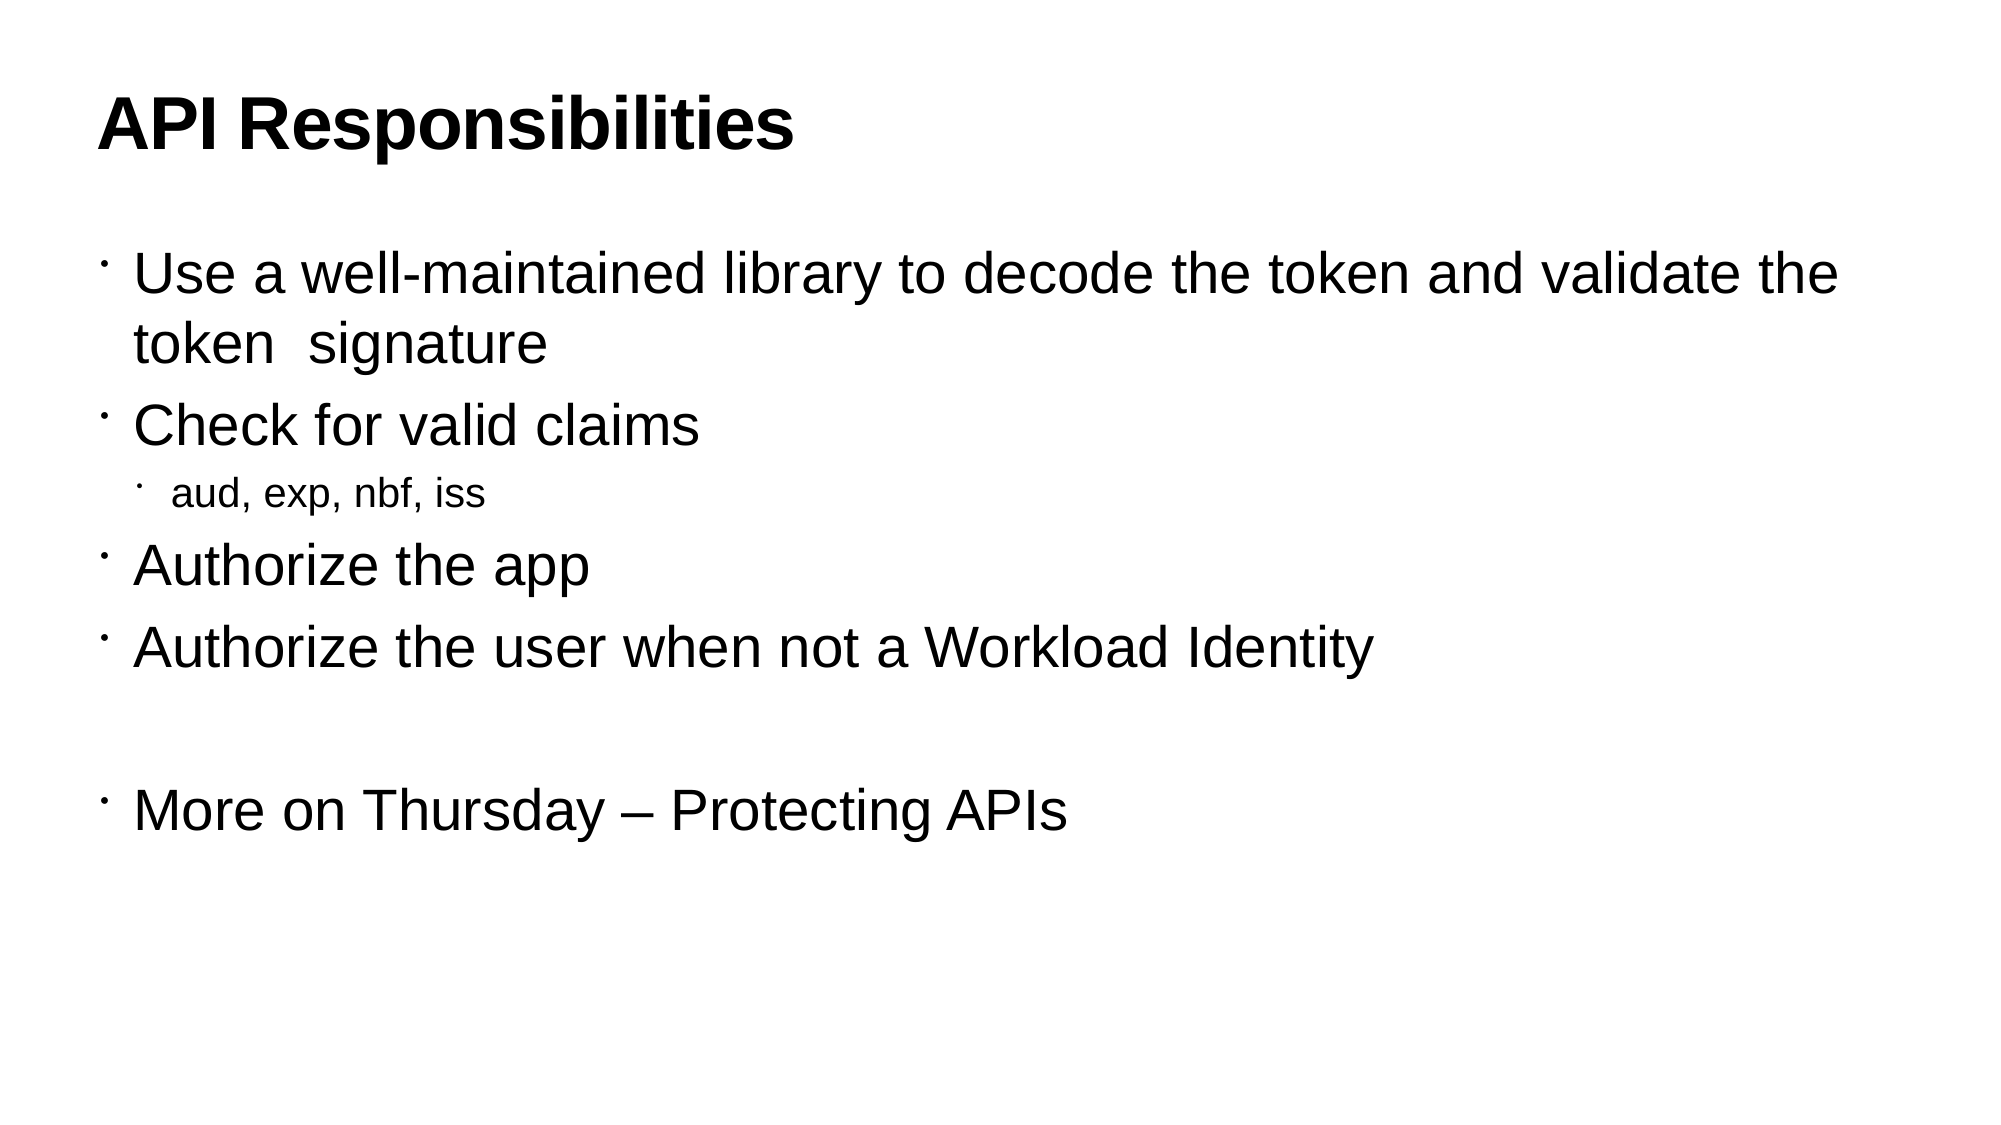

# API Responsibilities
Use a well-maintained library to decode the token and validate the token  signature
Check for valid claims
aud, exp, nbf, iss
Authorize the app
Authorize the user when not a Workload Identity

More on Thursday – Protecting APIs